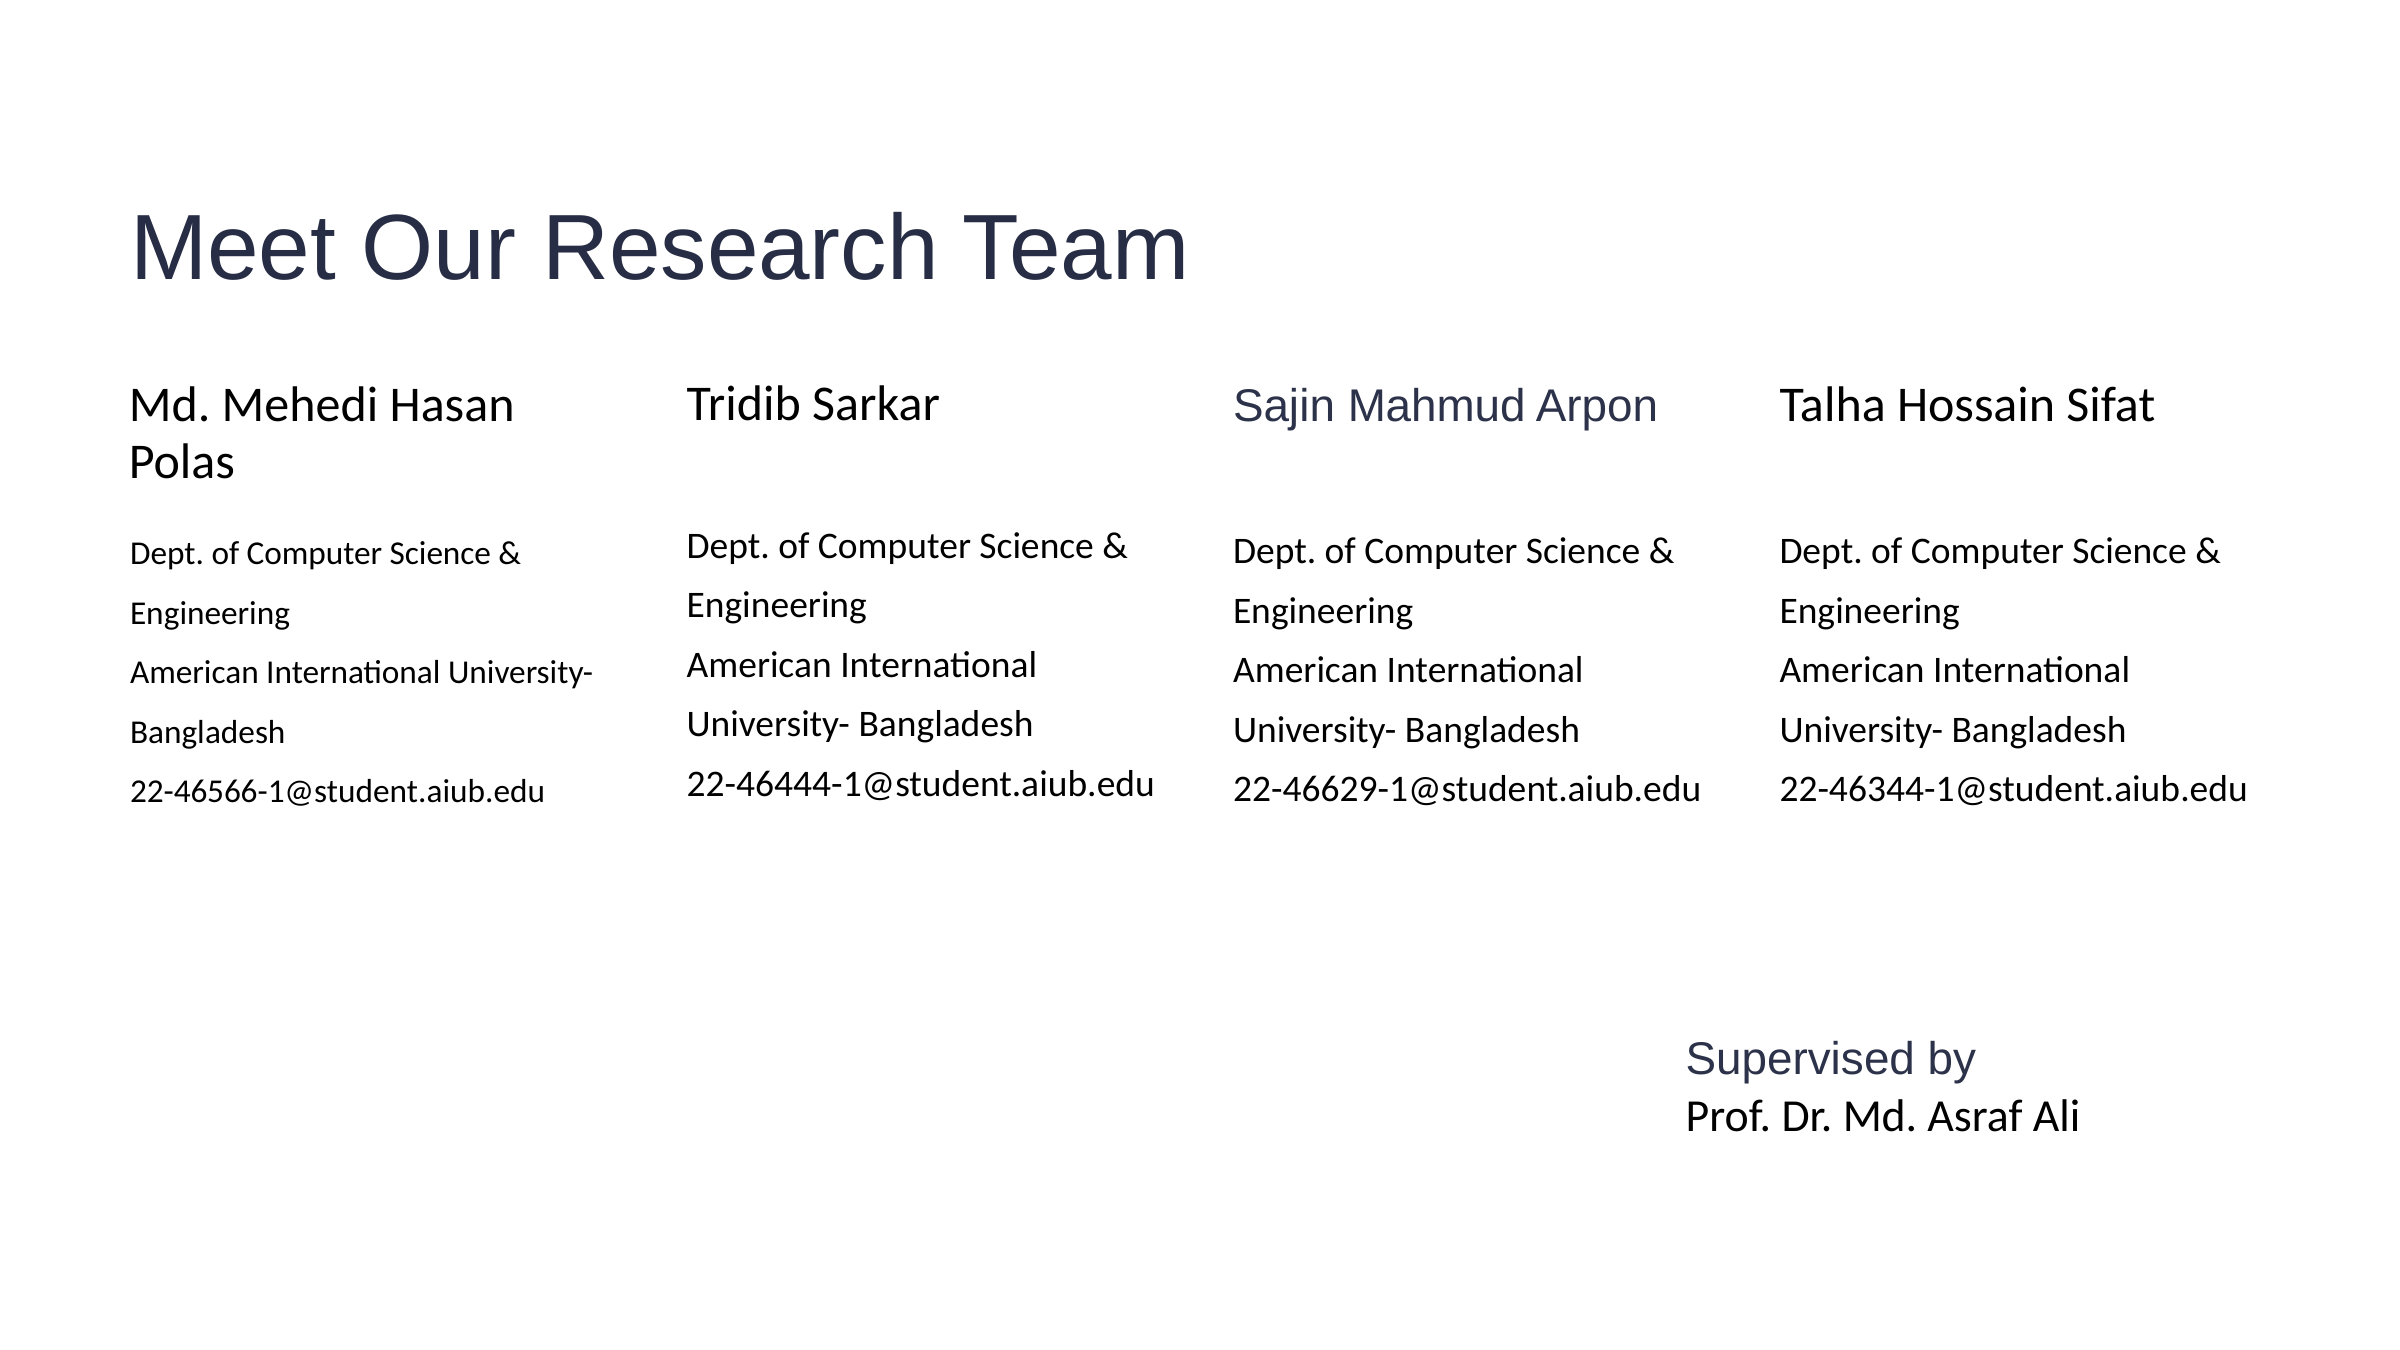

Meet Our Research Team
Md. Mehedi Hasan Polas
Tridib Sarkar
Sajin Mahmud Arpon
Talha Hossain Sifat
Dept. of Computer Science & Engineering
American International University- Bangladesh
22-46444-1@student.aiub.edu
Dept. of Computer Science & Engineering
American International University- Bangladesh
22-46629-1@student.aiub.edu
Dept. of Computer Science & Engineering
American International University- Bangladesh
22-46344-1@student.aiub.edu
Dept. of Computer Science & Engineering
American International University- Bangladesh
22-46566-1@student.aiub.edu
Supervised by
Prof. Dr. Md. Asraf Ali